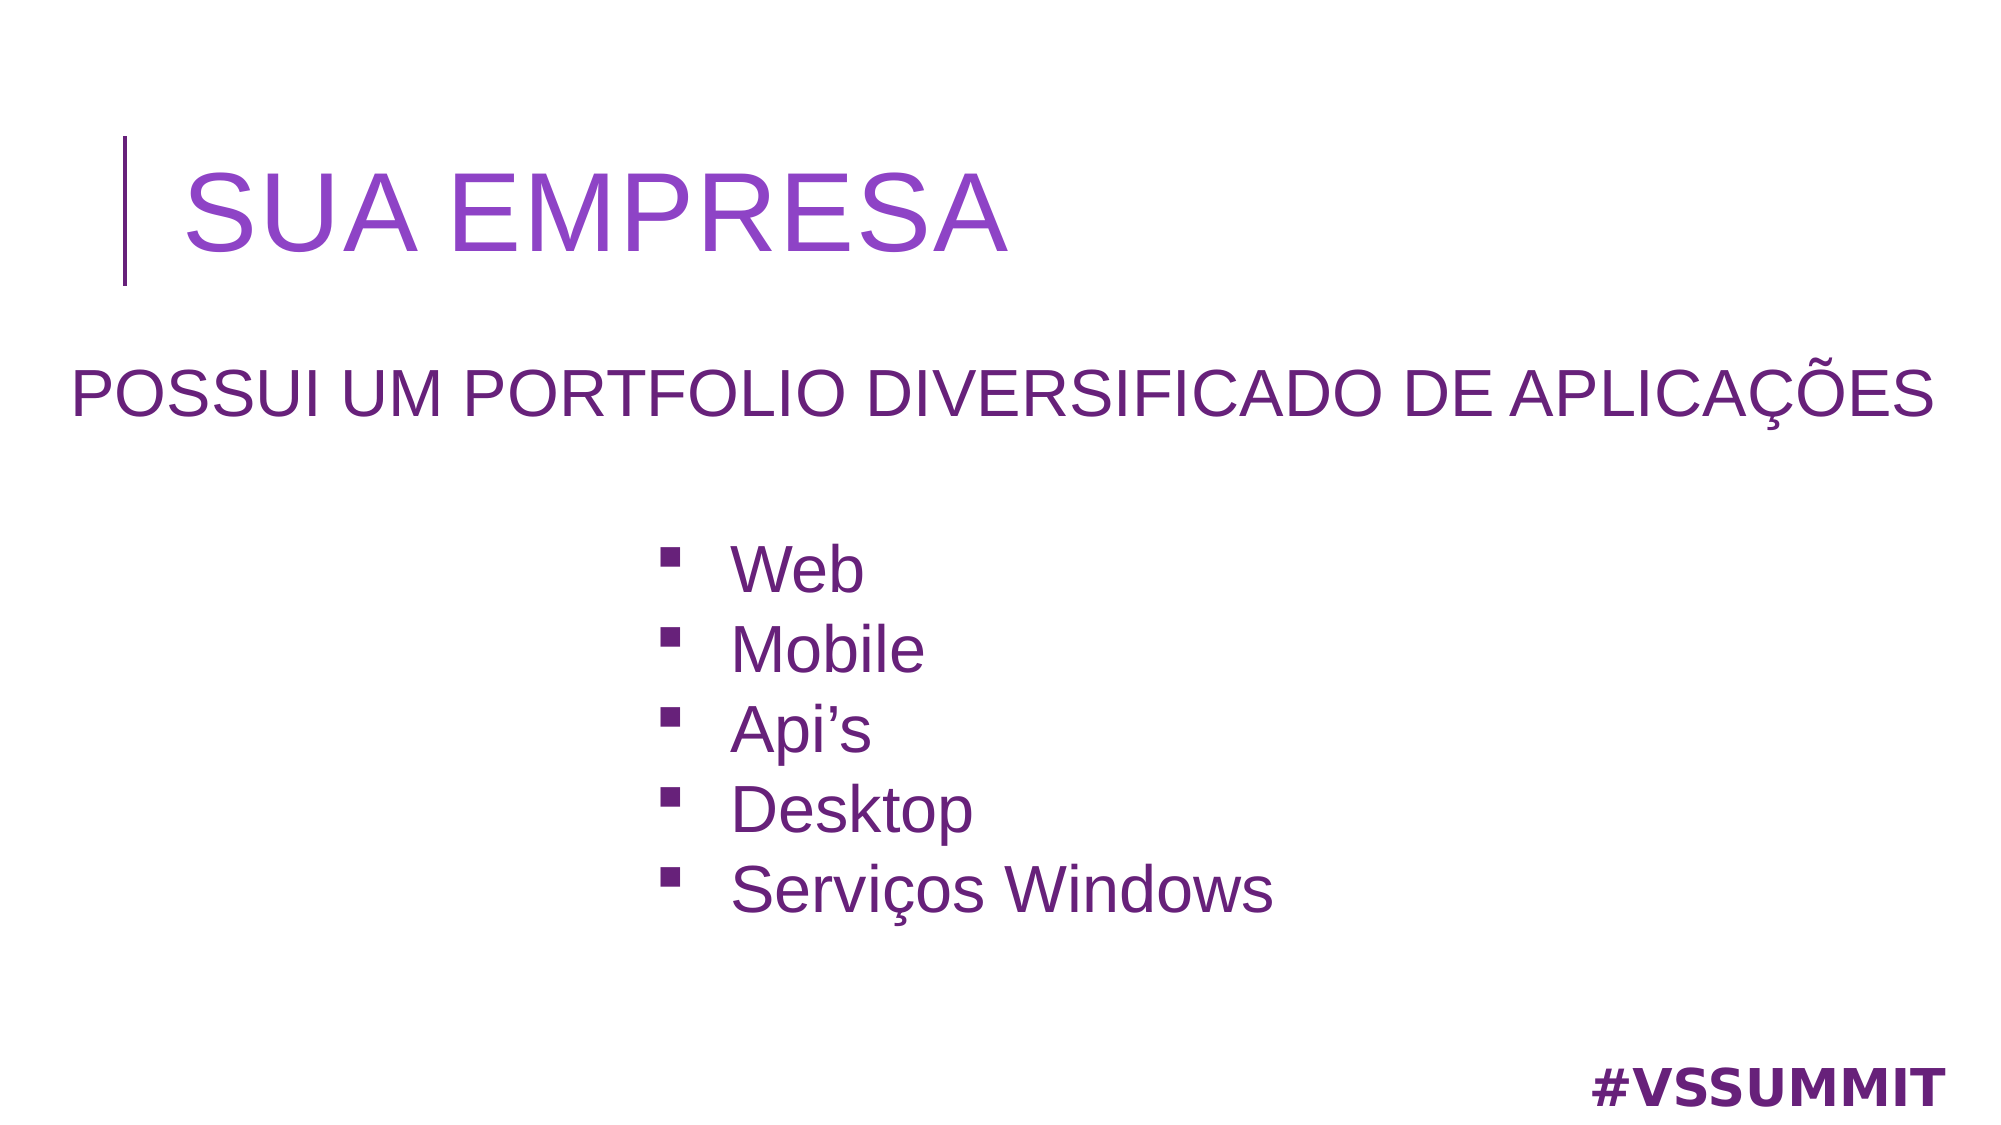

# Sua empresa
POSSUI UM PORTFOLIO DIVERSIFICADO DE APLICAÇÕES
Web
Mobile
Api’s
Desktop
Serviços Windows

#VSSUMMIT